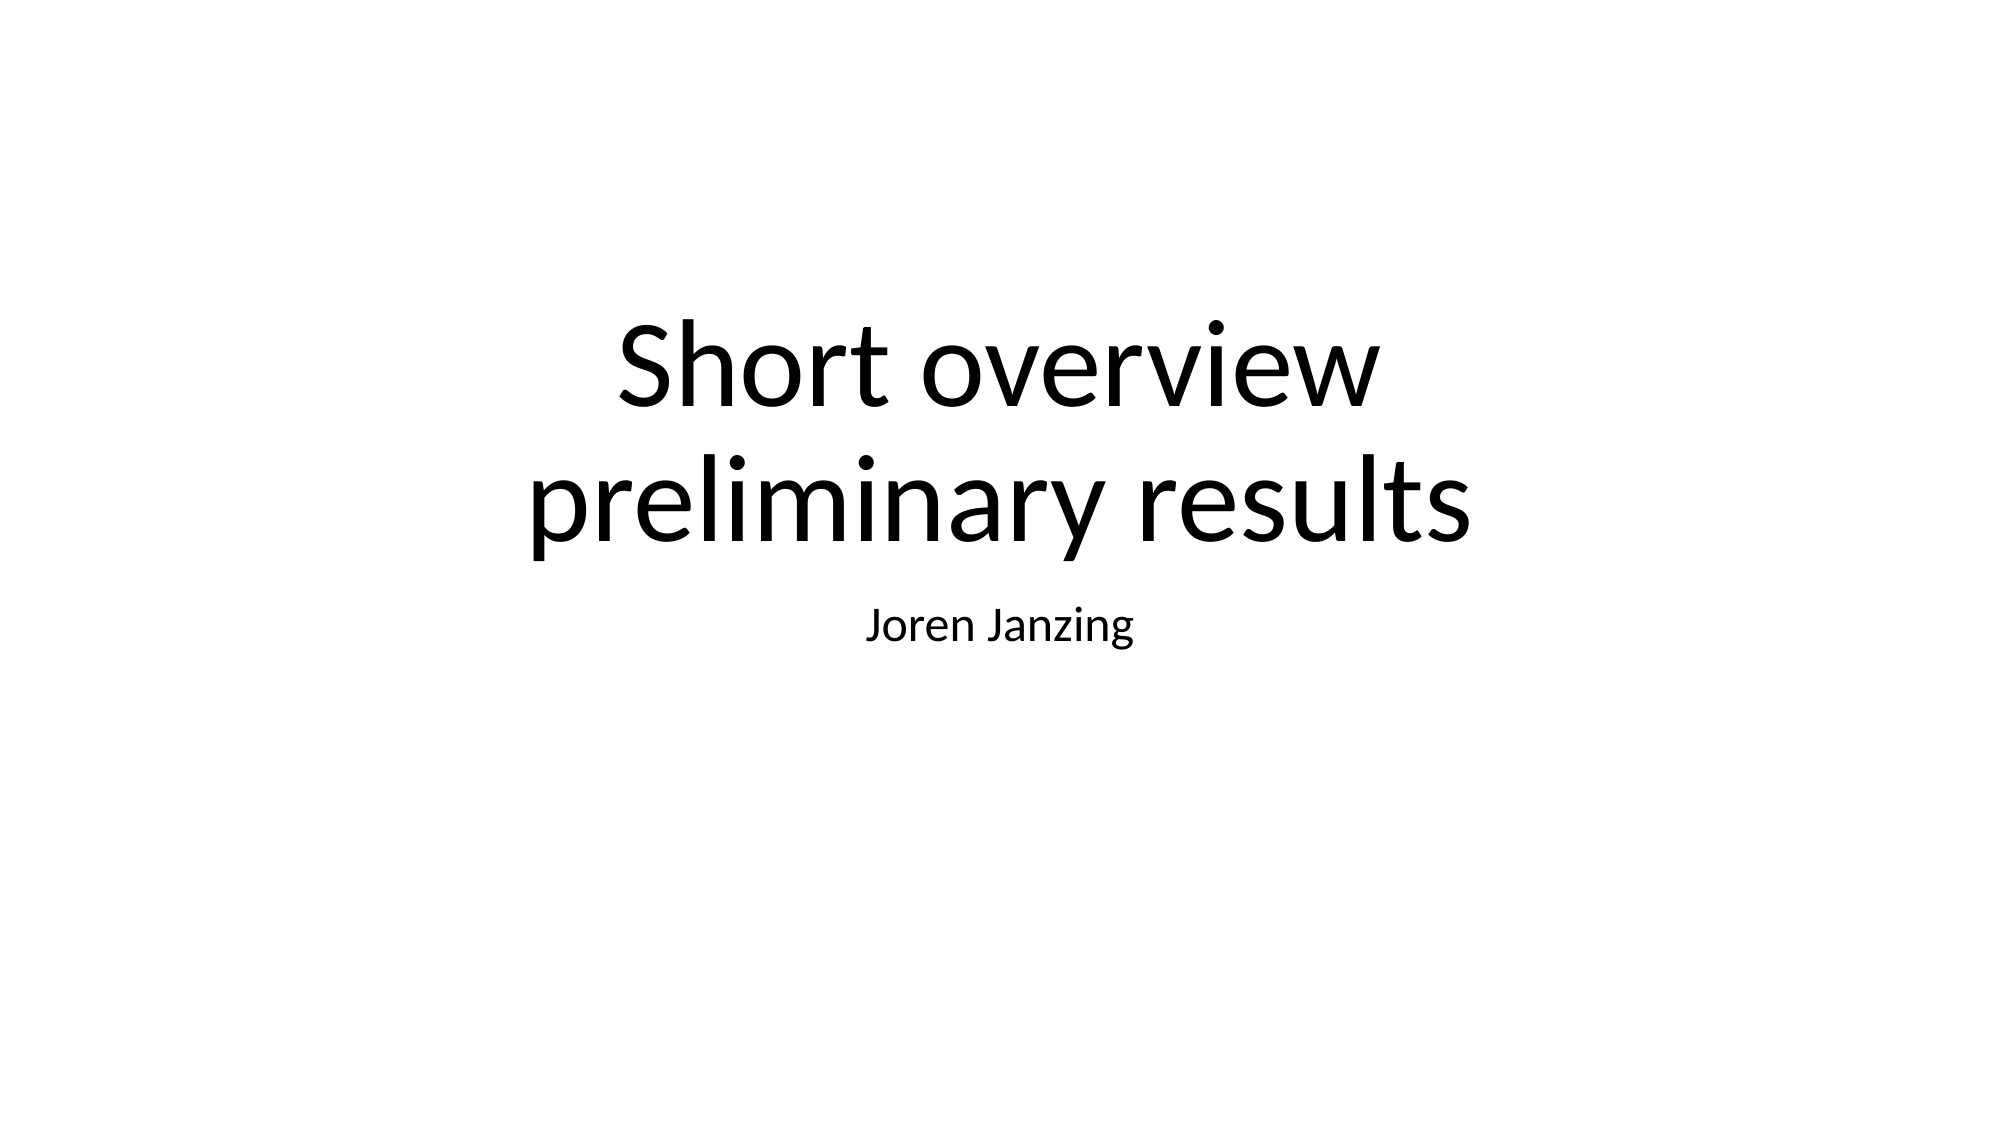

# Short overview preliminary results
Joren Janzing